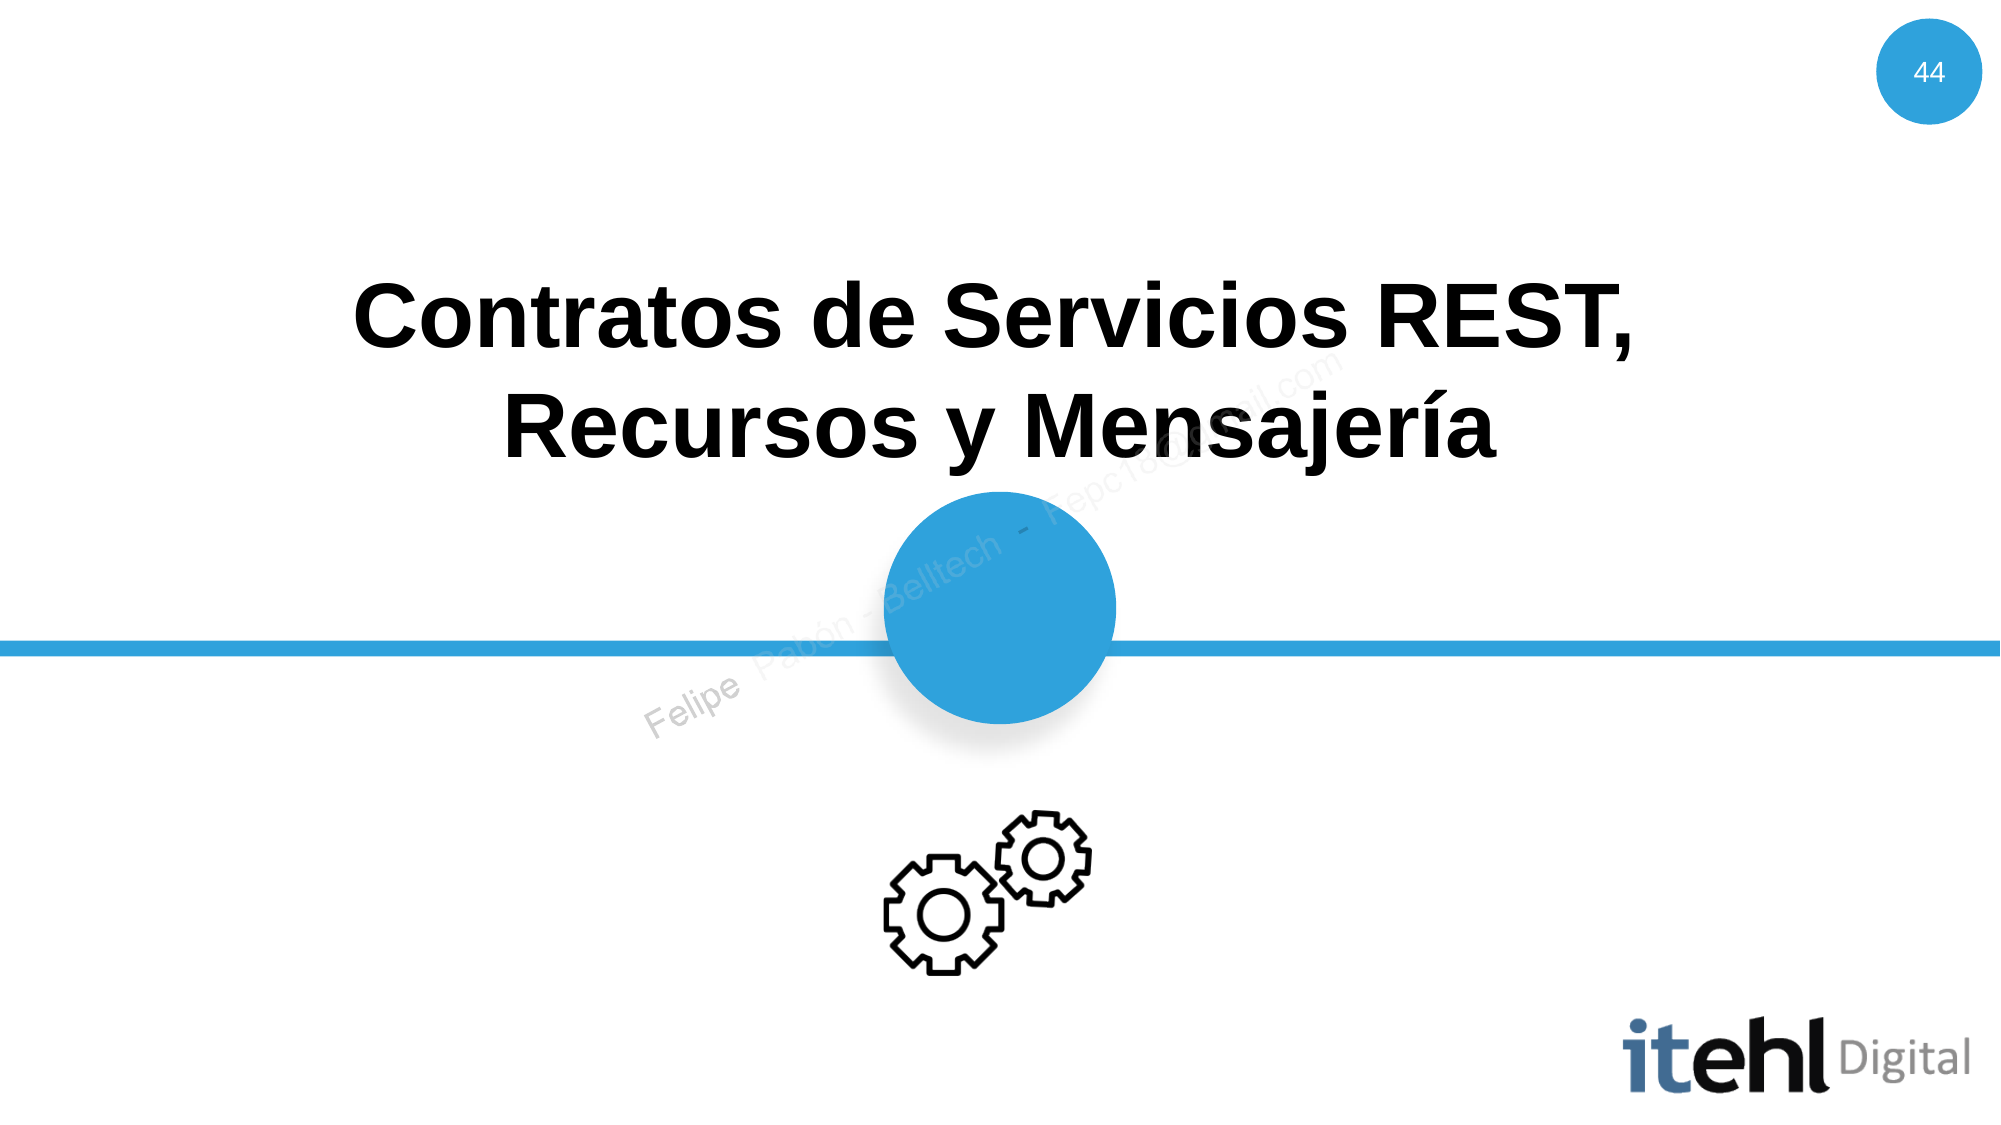

44
# Contratos de Servicios REST,  Recursos y Mensajería